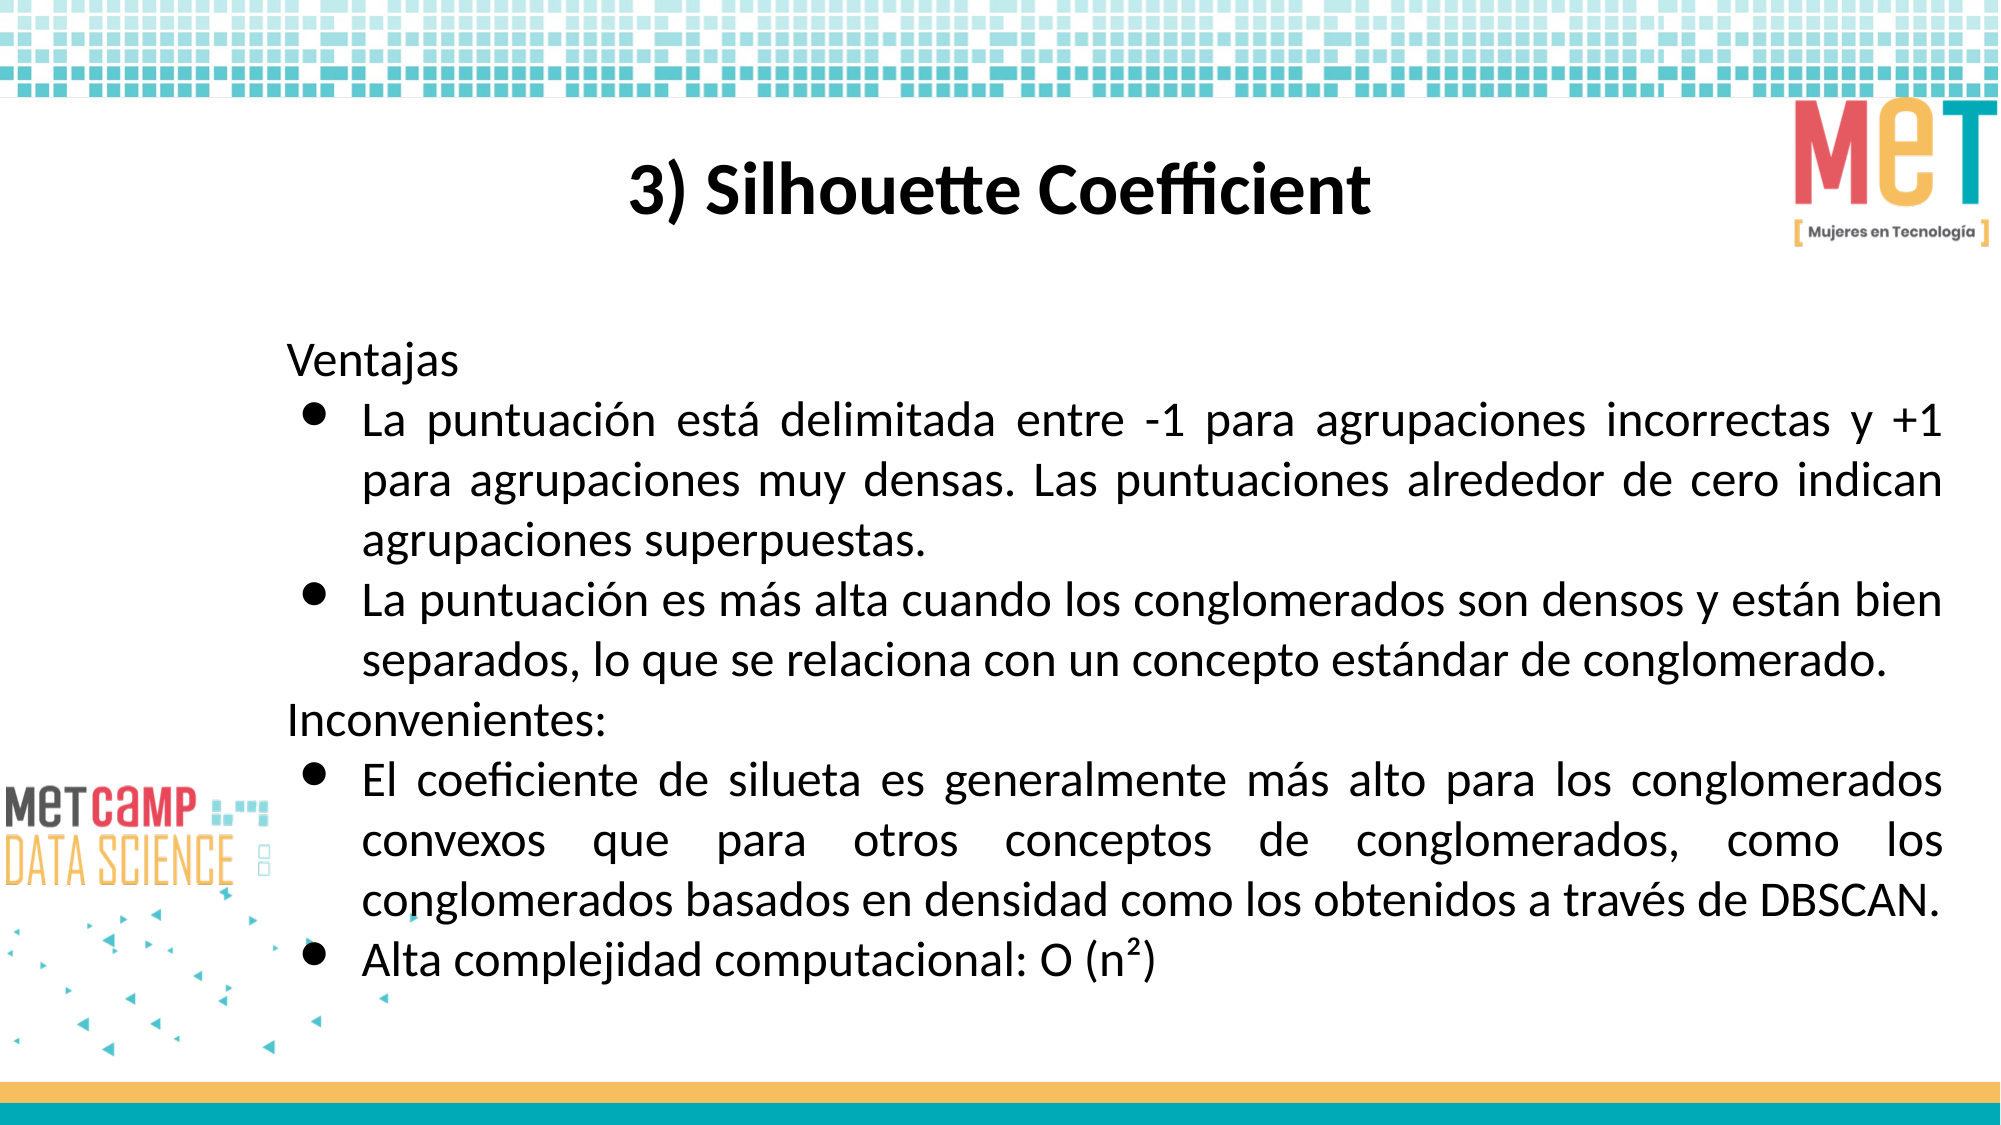

3) Silhouette Coefficient
Ventajas
La puntuación está delimitada entre -1 para agrupaciones incorrectas y +1 para agrupaciones muy densas. Las puntuaciones alrededor de cero indican agrupaciones superpuestas.
La puntuación es más alta cuando los conglomerados son densos y están bien separados, lo que se relaciona con un concepto estándar de conglomerado.
Inconvenientes:
El coeficiente de silueta es generalmente más alto para los conglomerados convexos que para otros conceptos de conglomerados, como los conglomerados basados en densidad como los obtenidos a través de DBSCAN.
Alta complejidad computacional: O (n²)